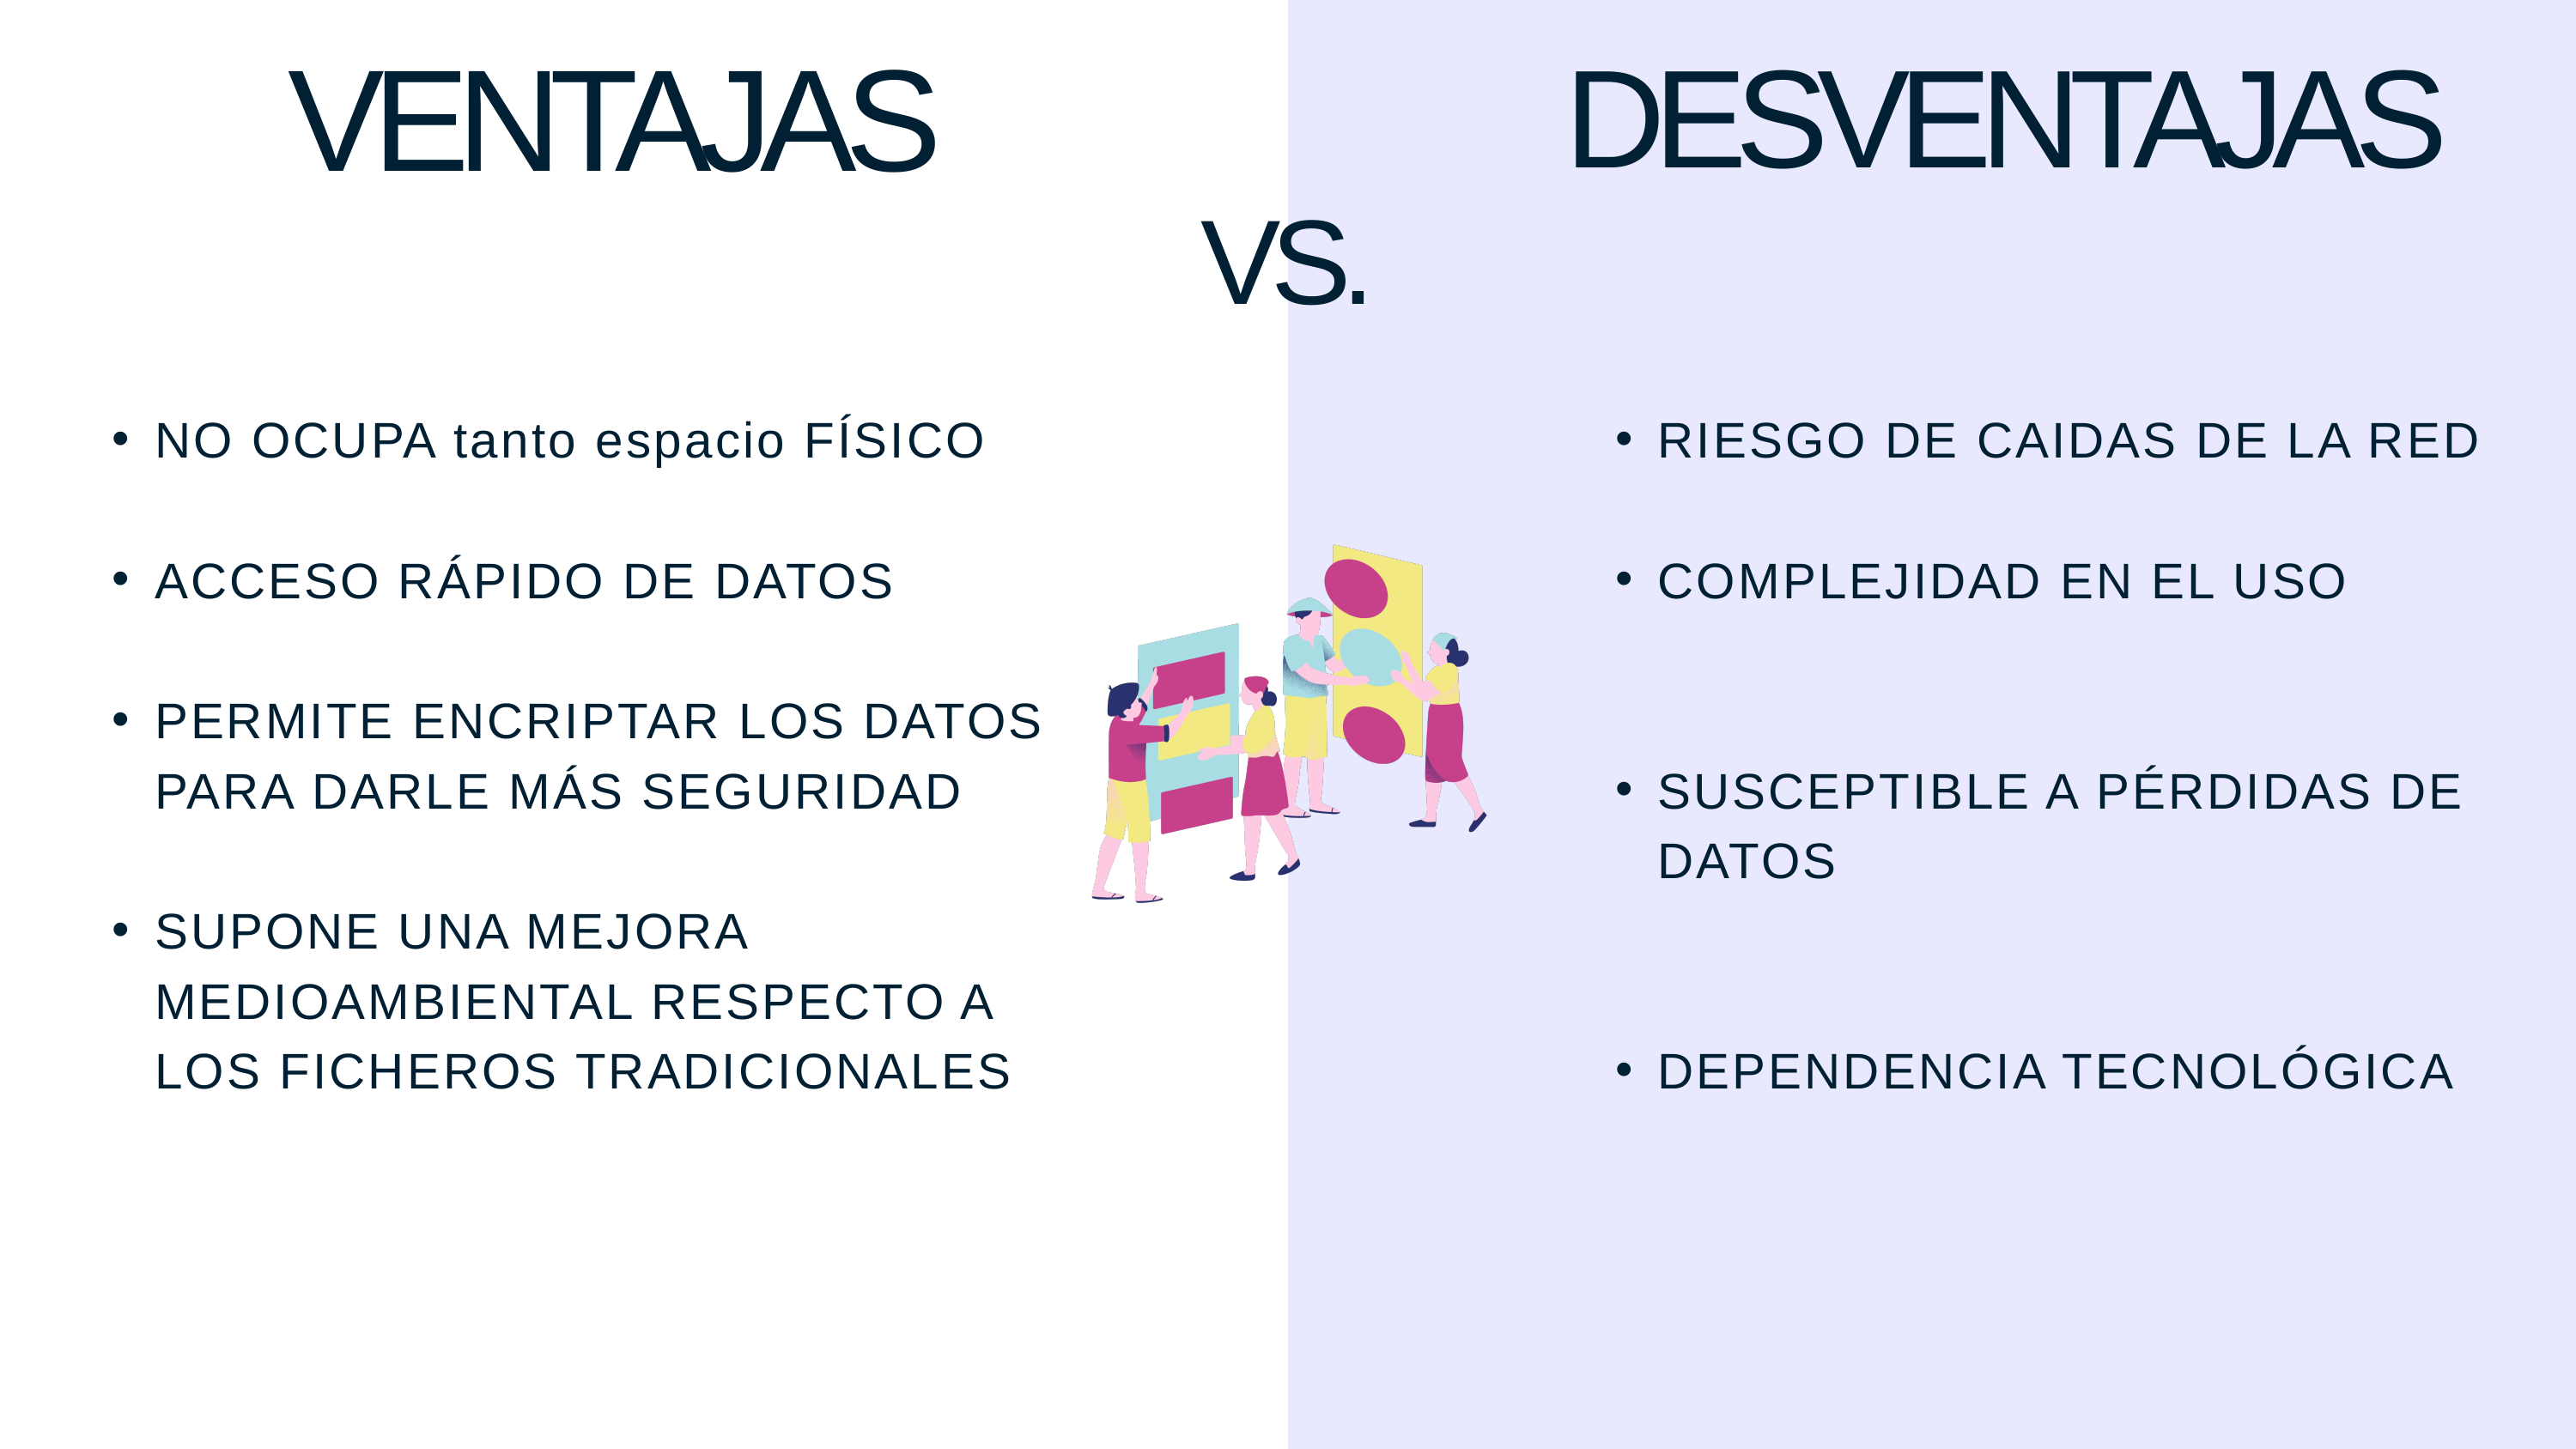

VENTAJAS
DESVENTAJAS
VS.
NO OCUPA tanto espacio FÍSICO

ACCESO RÁPIDO DE DATOS

PERMITE ENCRIPTAR LOS DATOS PARA DARLE MÁS SEGURIDAD

SUPONE UNA MEJORA MEDIOAMBIENTAL RESPECTO A LOS FICHEROS TRADICIONALES
RIESGO DE CAIDAS DE LA RED

COMPLEJIDAD EN EL USO

SUSCEPTIBLE A PÉRDIDAS DE DATOS

DEPENDENCIA TECNOLÓGICA